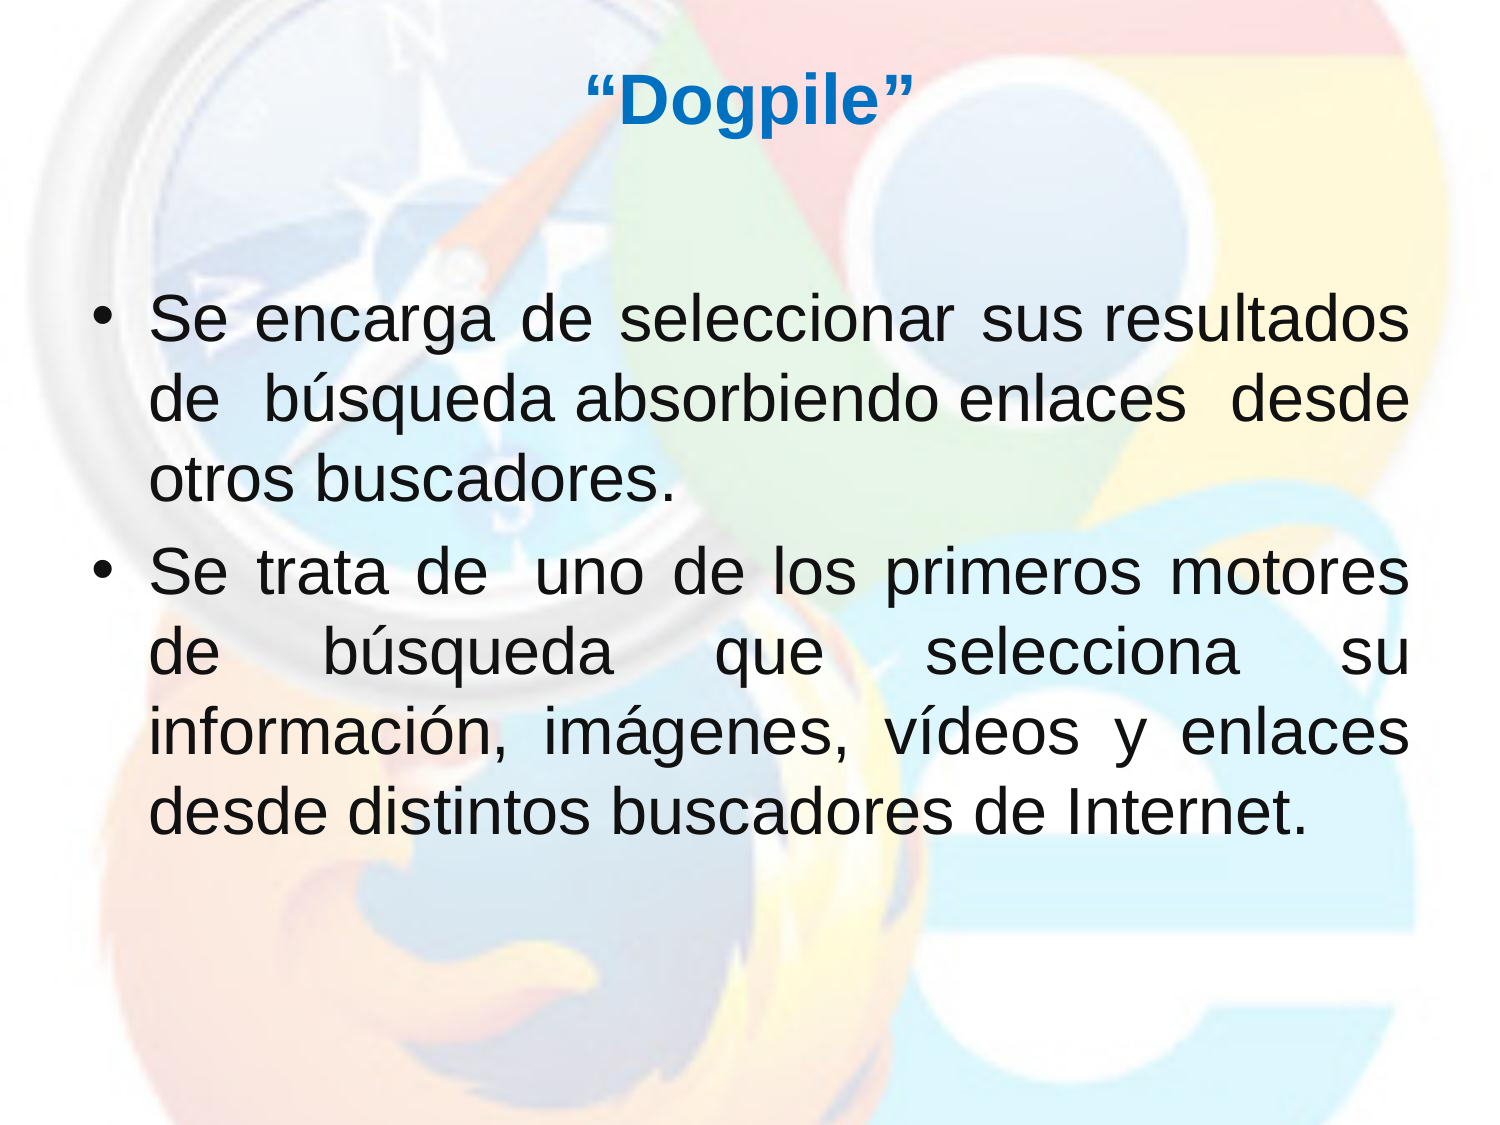

# “Dogpile”
Se encarga de seleccionar sus resultados de búsqueda absorbiendo enlaces desde otros buscadores.
Se trata de  uno de los primeros motores de búsqueda que selecciona su información, imágenes, vídeos y enlaces desde distintos buscadores de Internet.